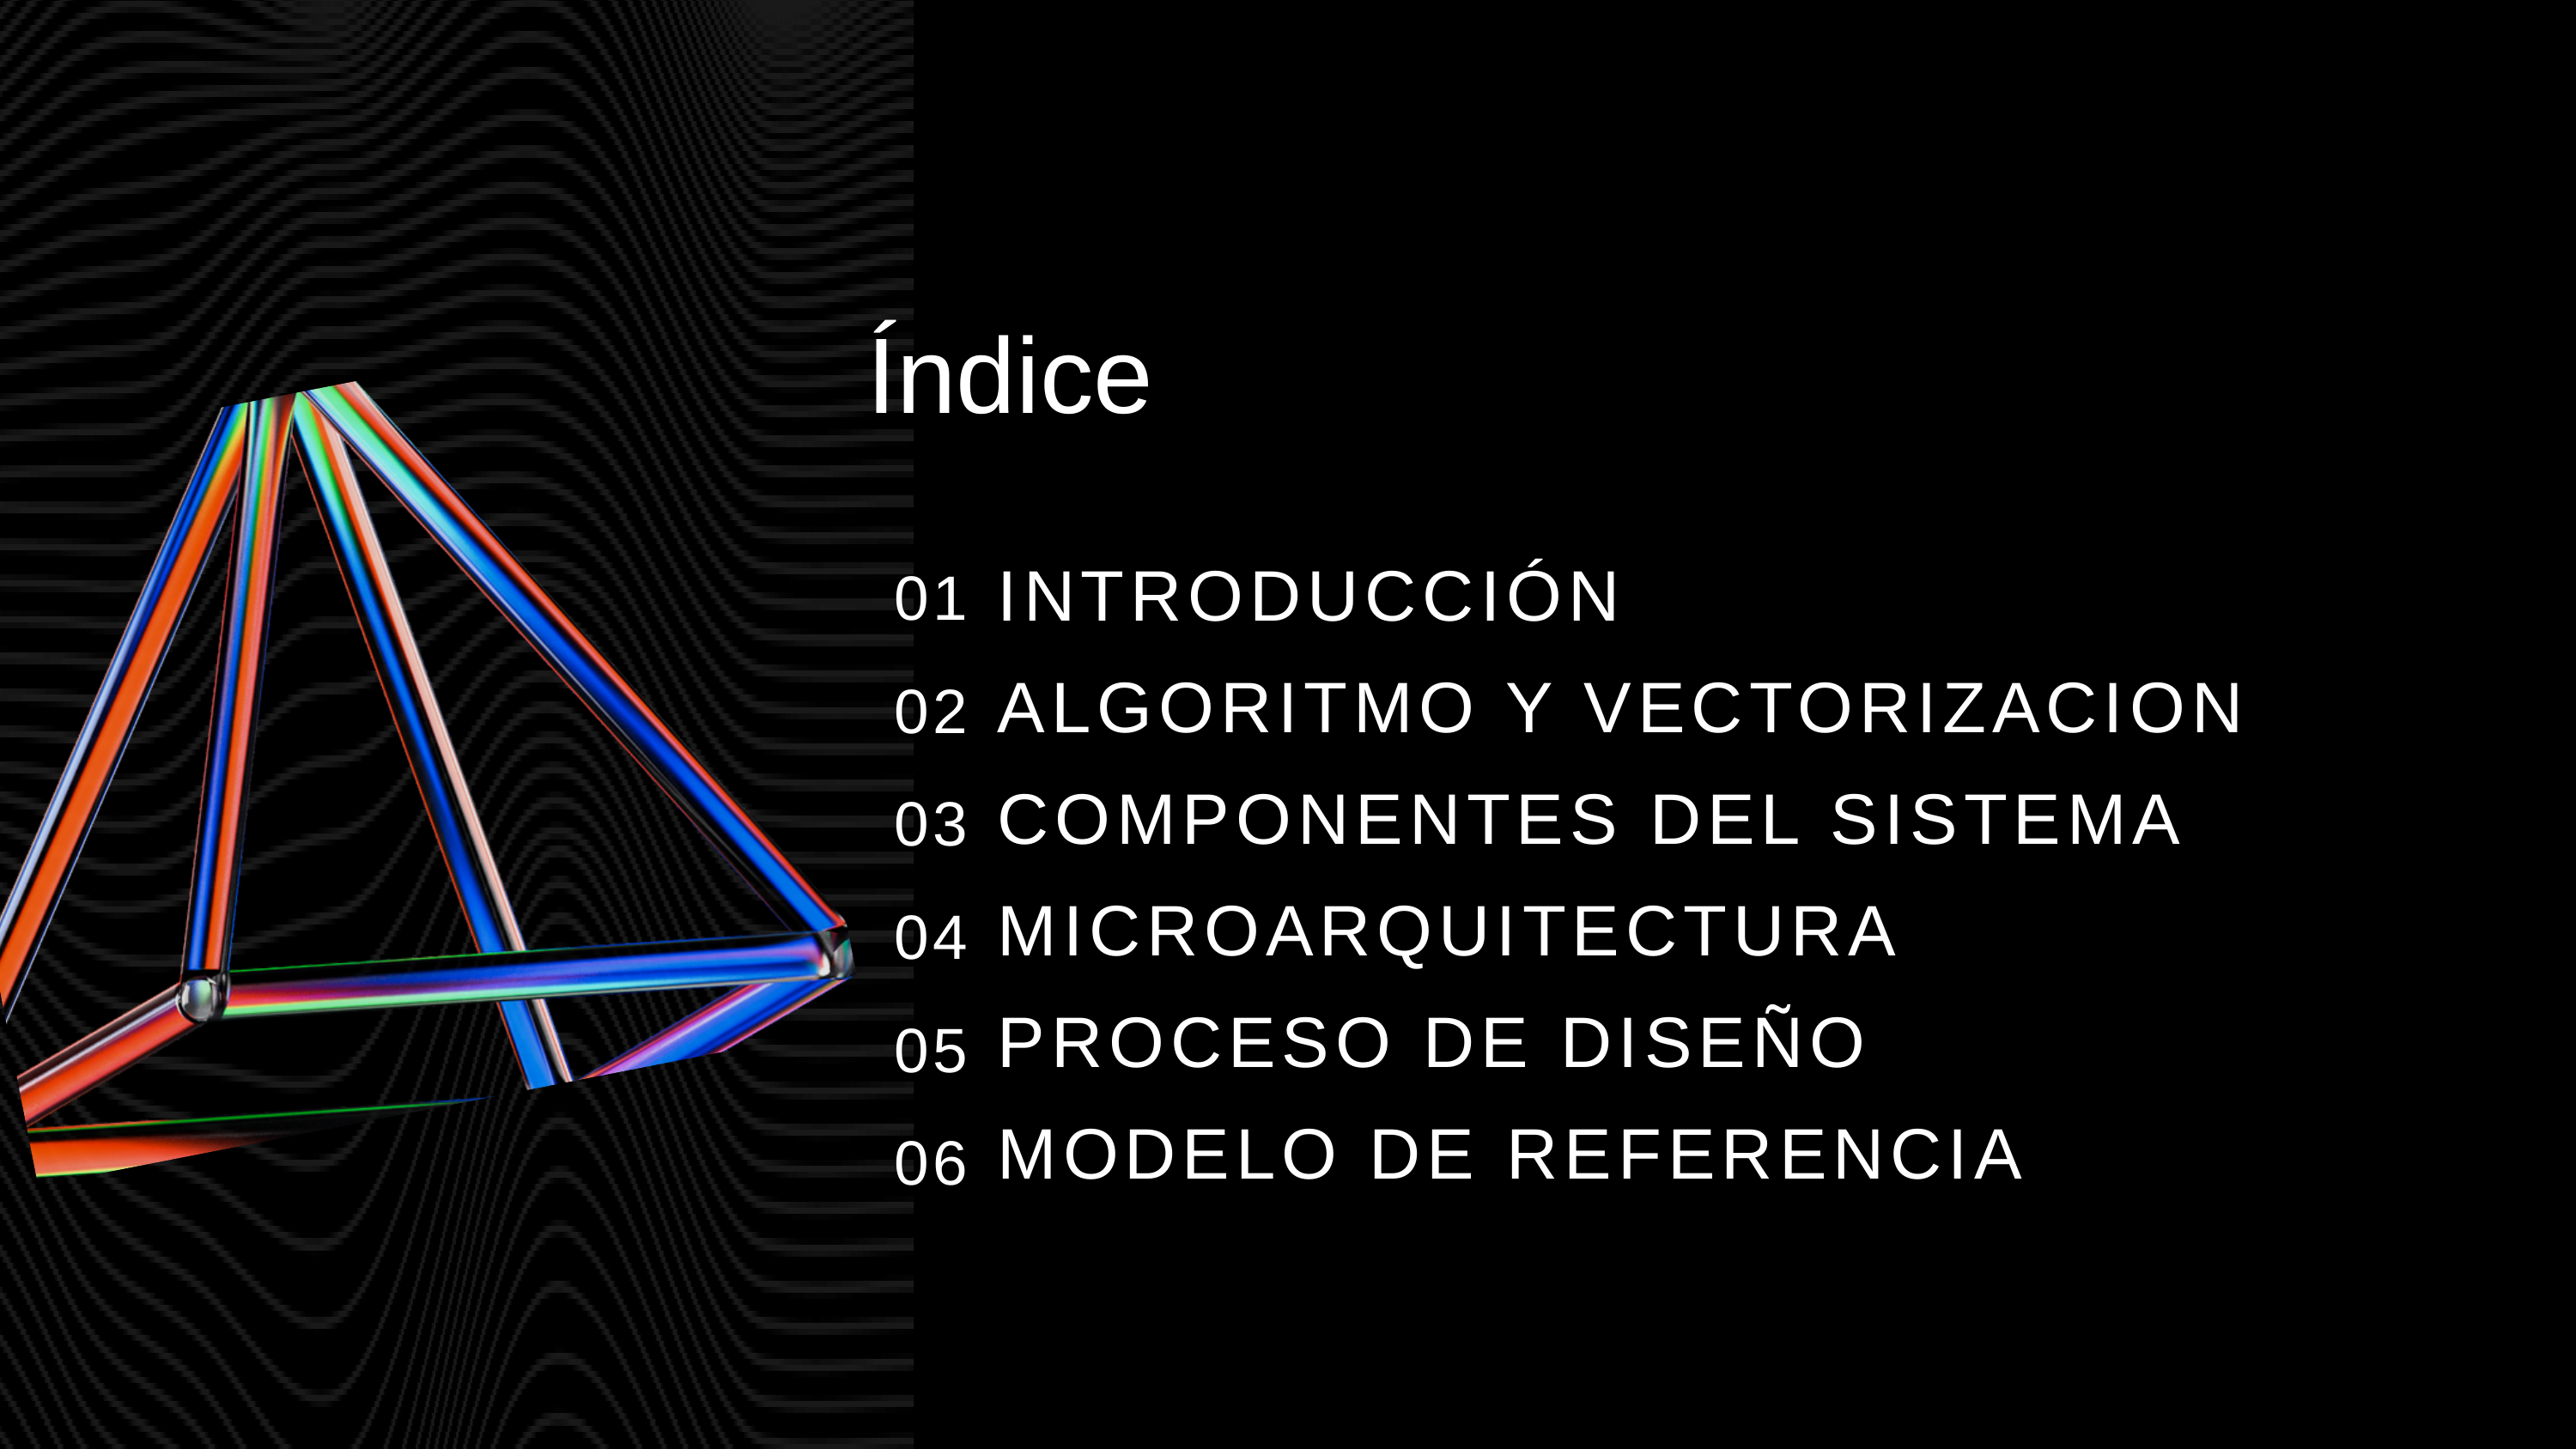

Índice

01
02
03
04
05
06
INTRODUCCIÓN
ALGORITMO Y VECTORIZACION
COMPONENTES DEL SISTEMA
MICROARQUITECTURA
PROCESO DE DISEÑO
MODELO DE REFERENCIA